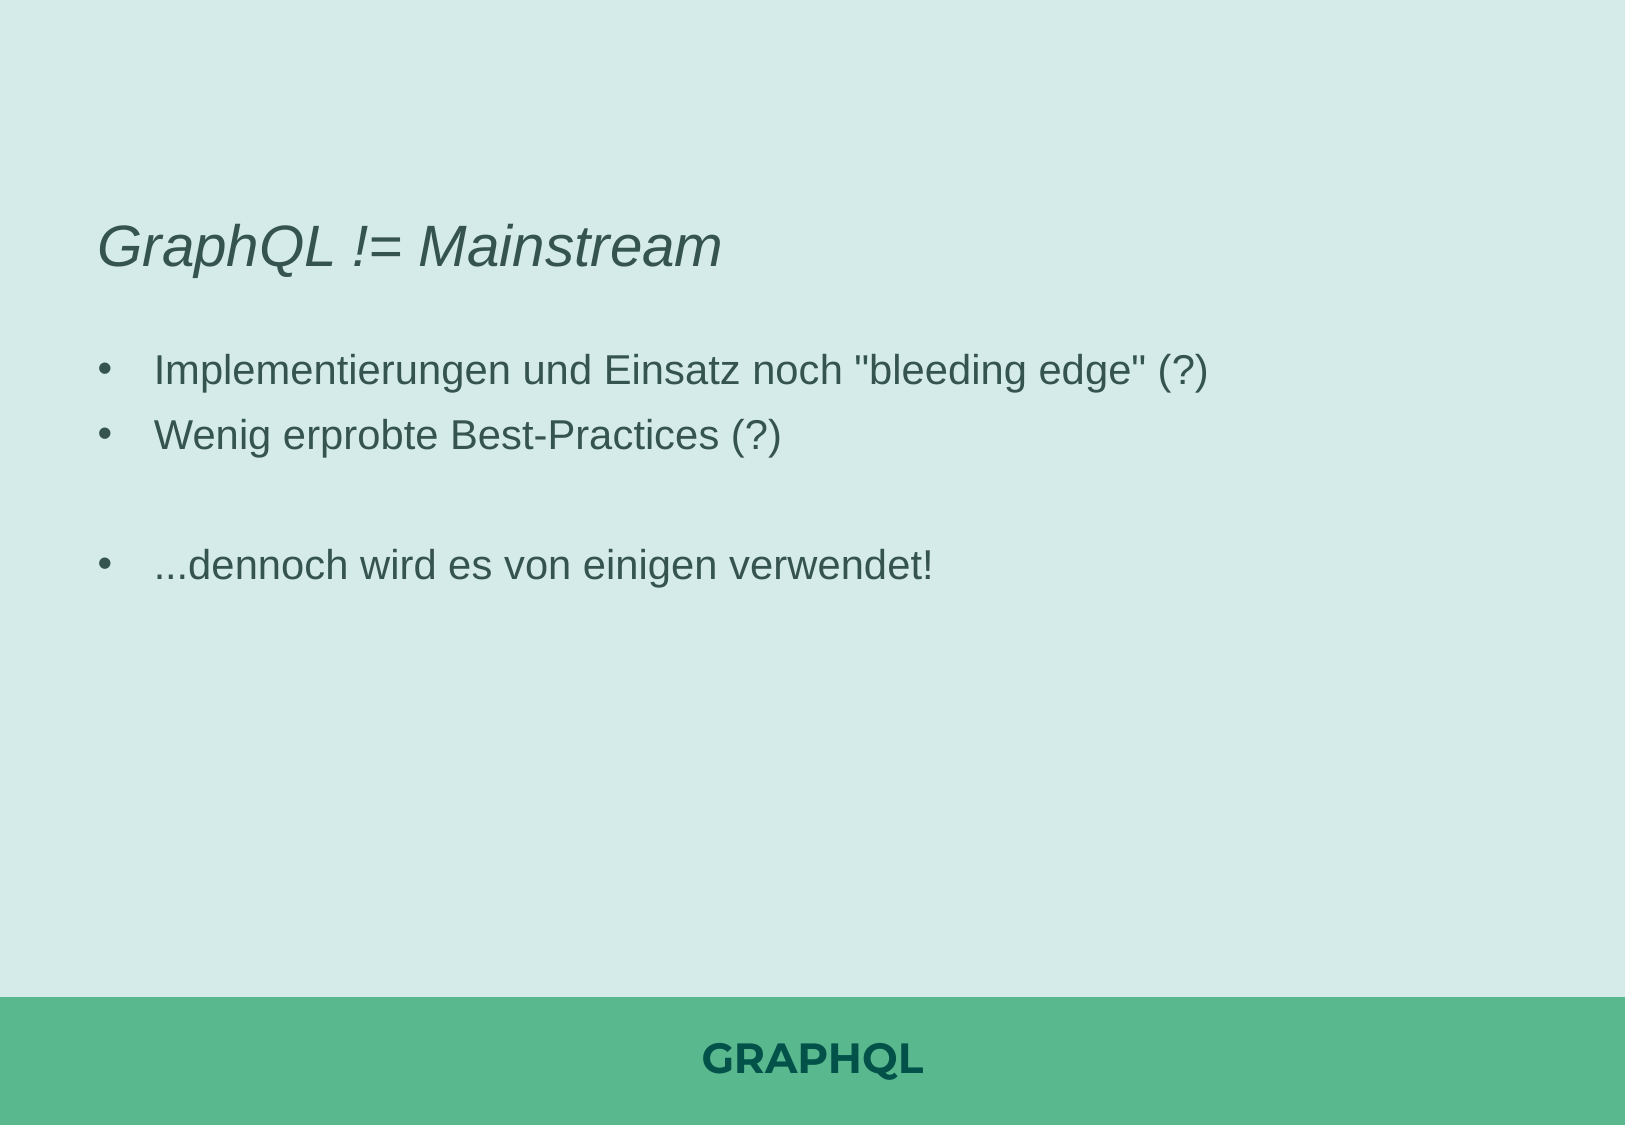

GraphQL != Mainstream

Implementierungen und Einsatz noch "bleeding edge" (?)
Wenig erprobte Best-Practices (?)

...dennoch wird es von einigen verwendet!
# GraphQL